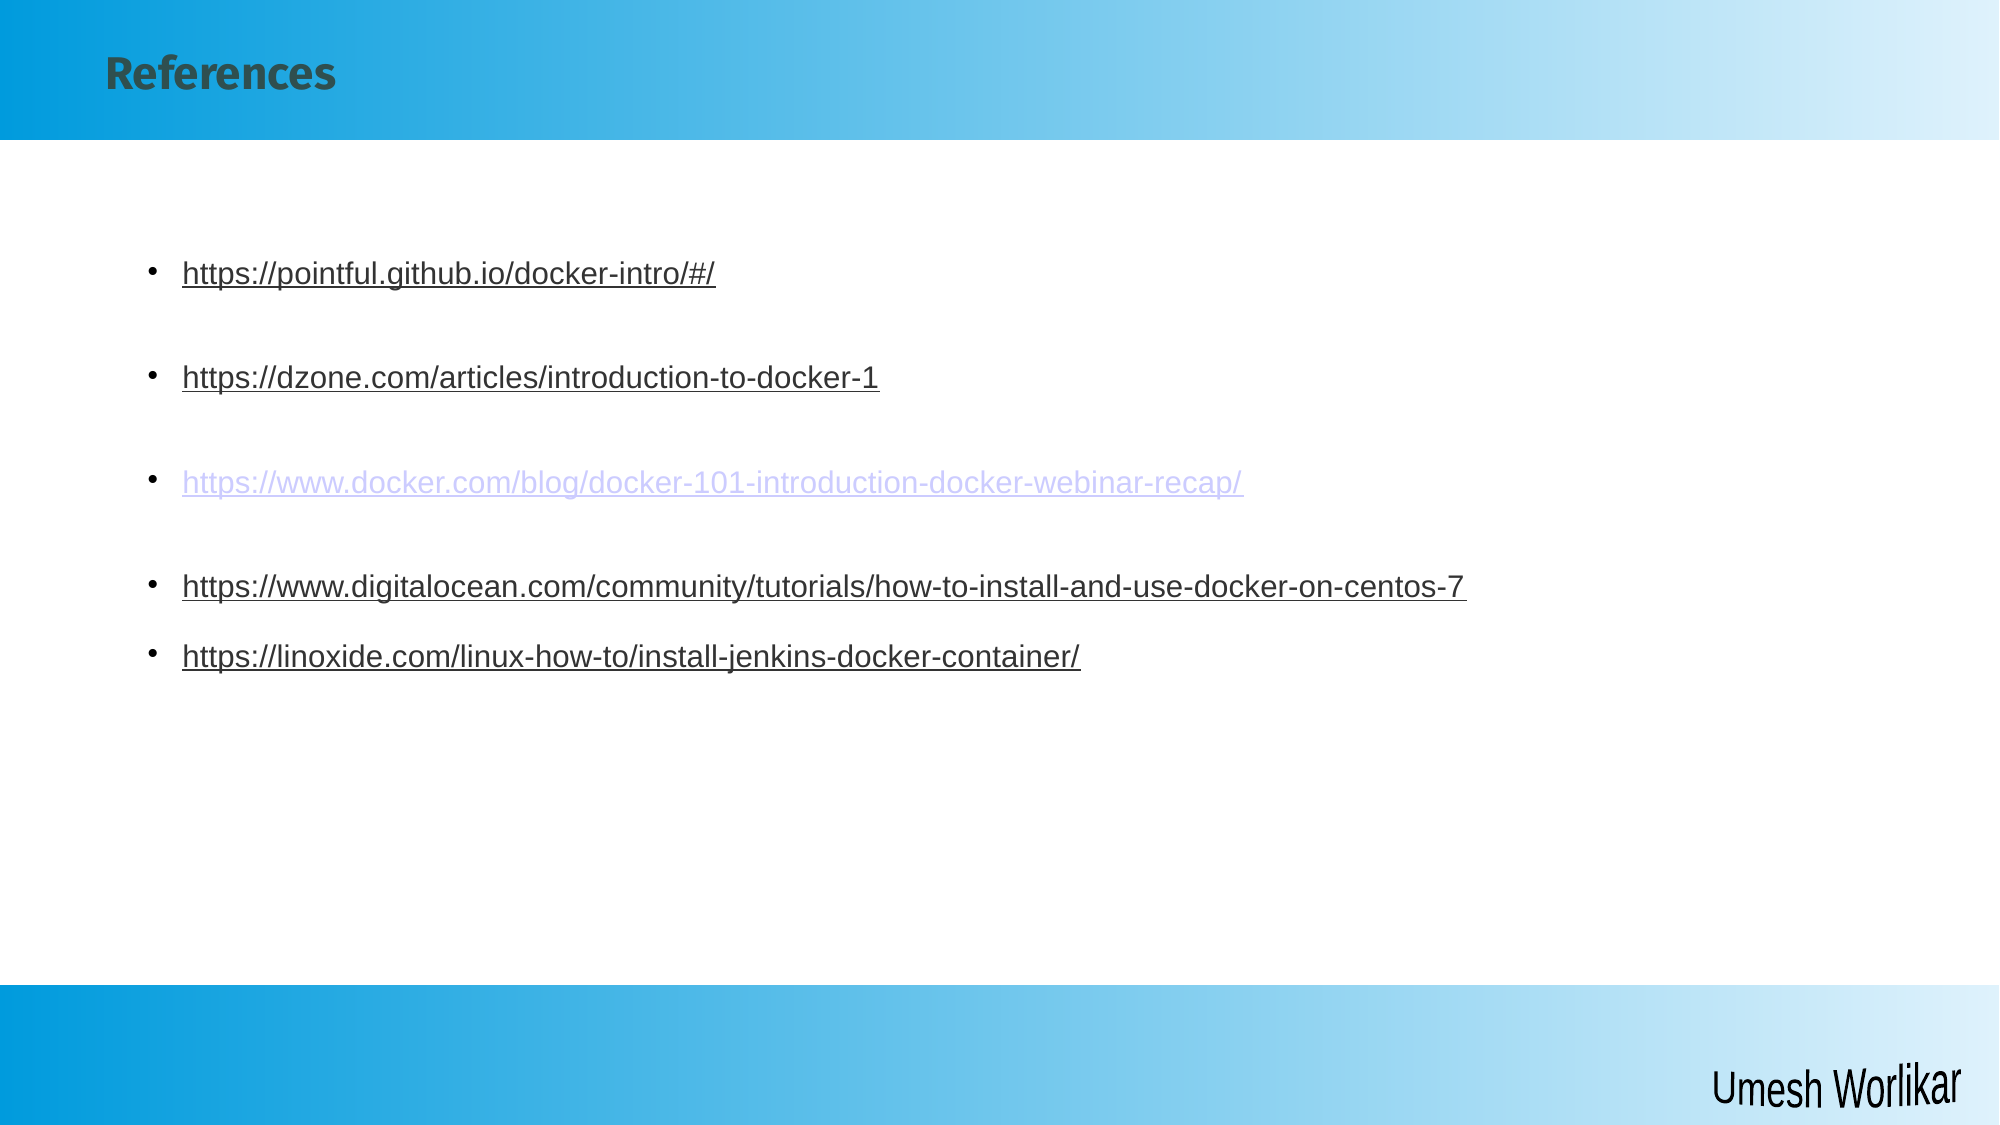

References

https://pointful.github.io/docker-intro/#/

https://dzone.com/articles/introduction-to-docker-1

https://www.docker.com/blog/docker-101-introduction-docker-webinar-recap/
https://www.digitalocean.com/community/tutorials/how-to-install-and-use-docker-on-centos-7
https://linoxide.com/linux-how-to/install-jenkins-docker-container/

Umesh Worlikar